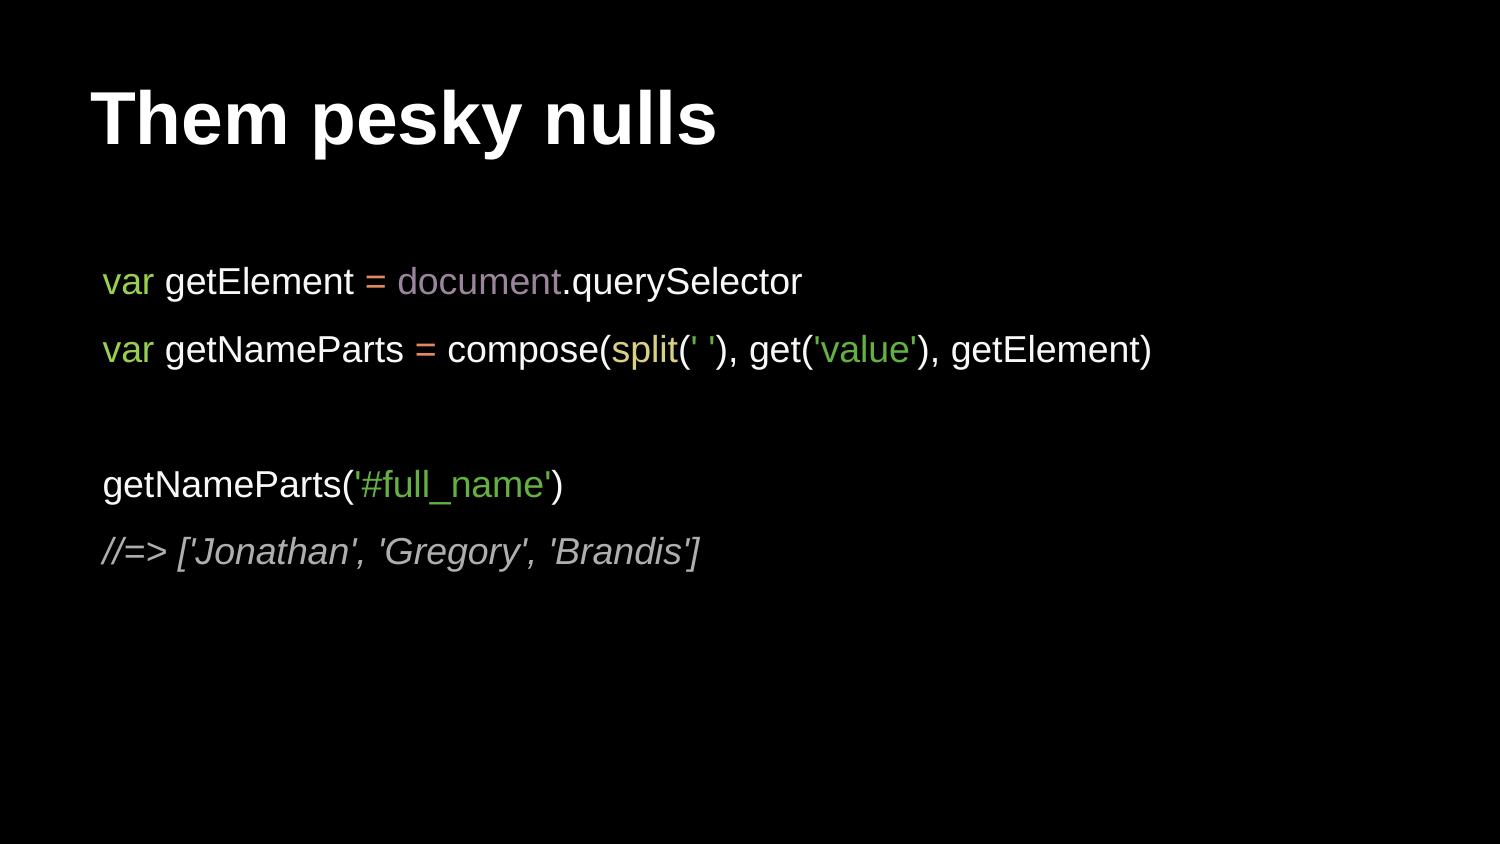

# Them pesky nulls
var getElement = document.querySelector
var getNameParts = compose(split(' '), get('value'), getElement)
getNameParts('#full_name')
//=> ['Jonathan', 'Gregory', 'Brandis']